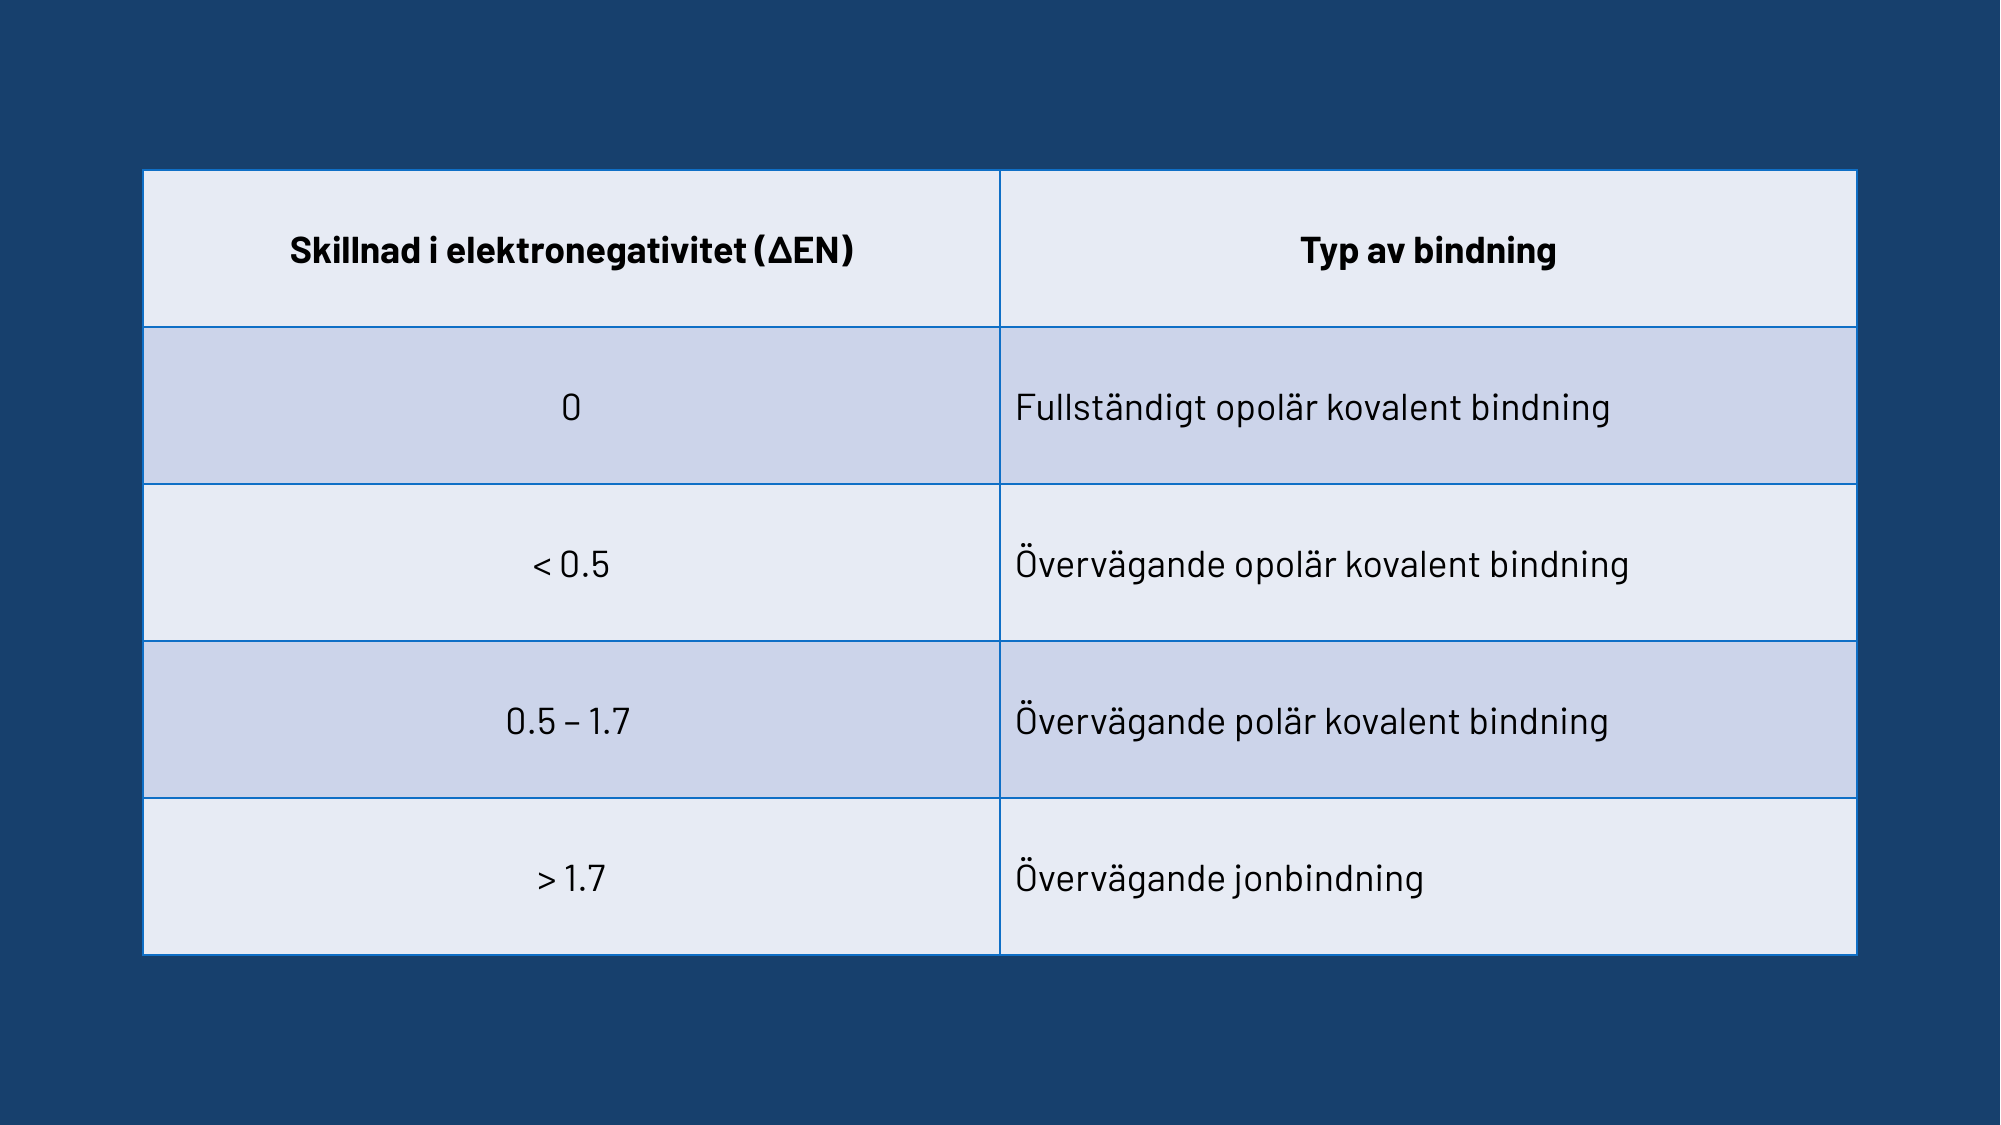

| Skillnad i elektronegativitet (∆EN) | Typ av bindning |
| --- | --- |
| 0 | Fullständigt opolär kovalent bindning |
| < 0.5 | Övervägande opolär kovalent bindning |
| 0.5 – 1.7 | Övervägande polär kovalent bindning |
| > 1.7 | Övervägande jonbindning |